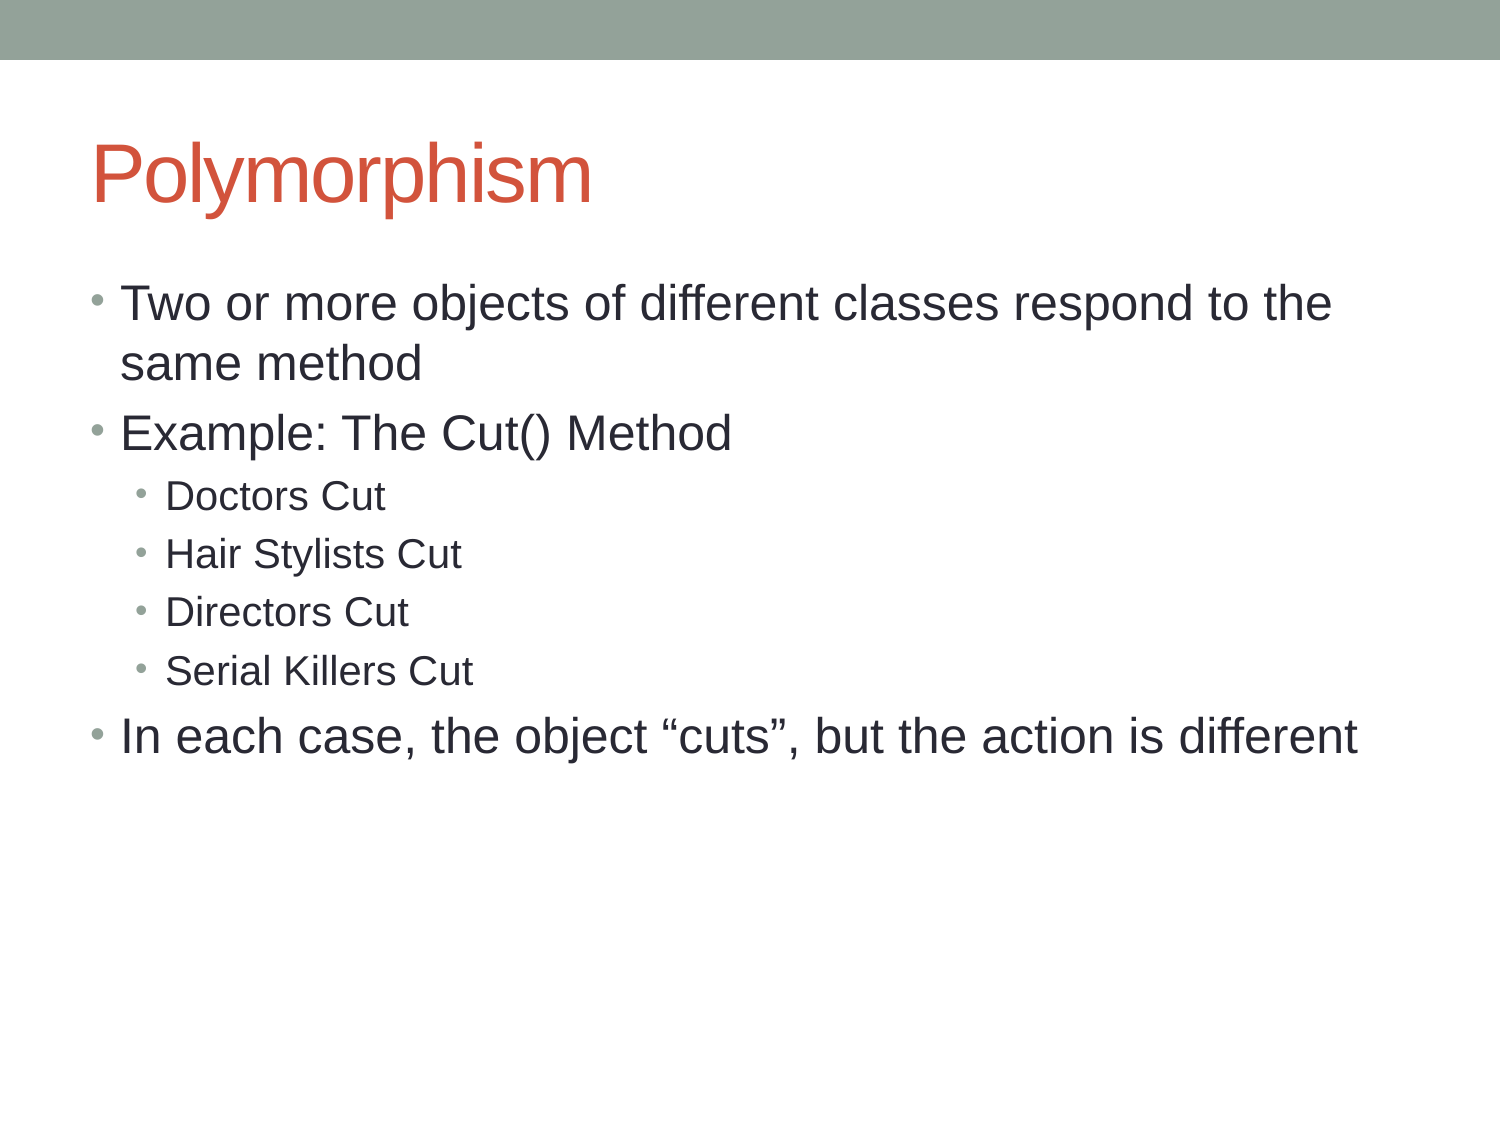

# Polymorphism
Two or more objects of different classes respond to the same method
Example: The Cut() Method
Doctors Cut
Hair Stylists Cut
Directors Cut
Serial Killers Cut
In each case, the object “cuts”, but the action is different